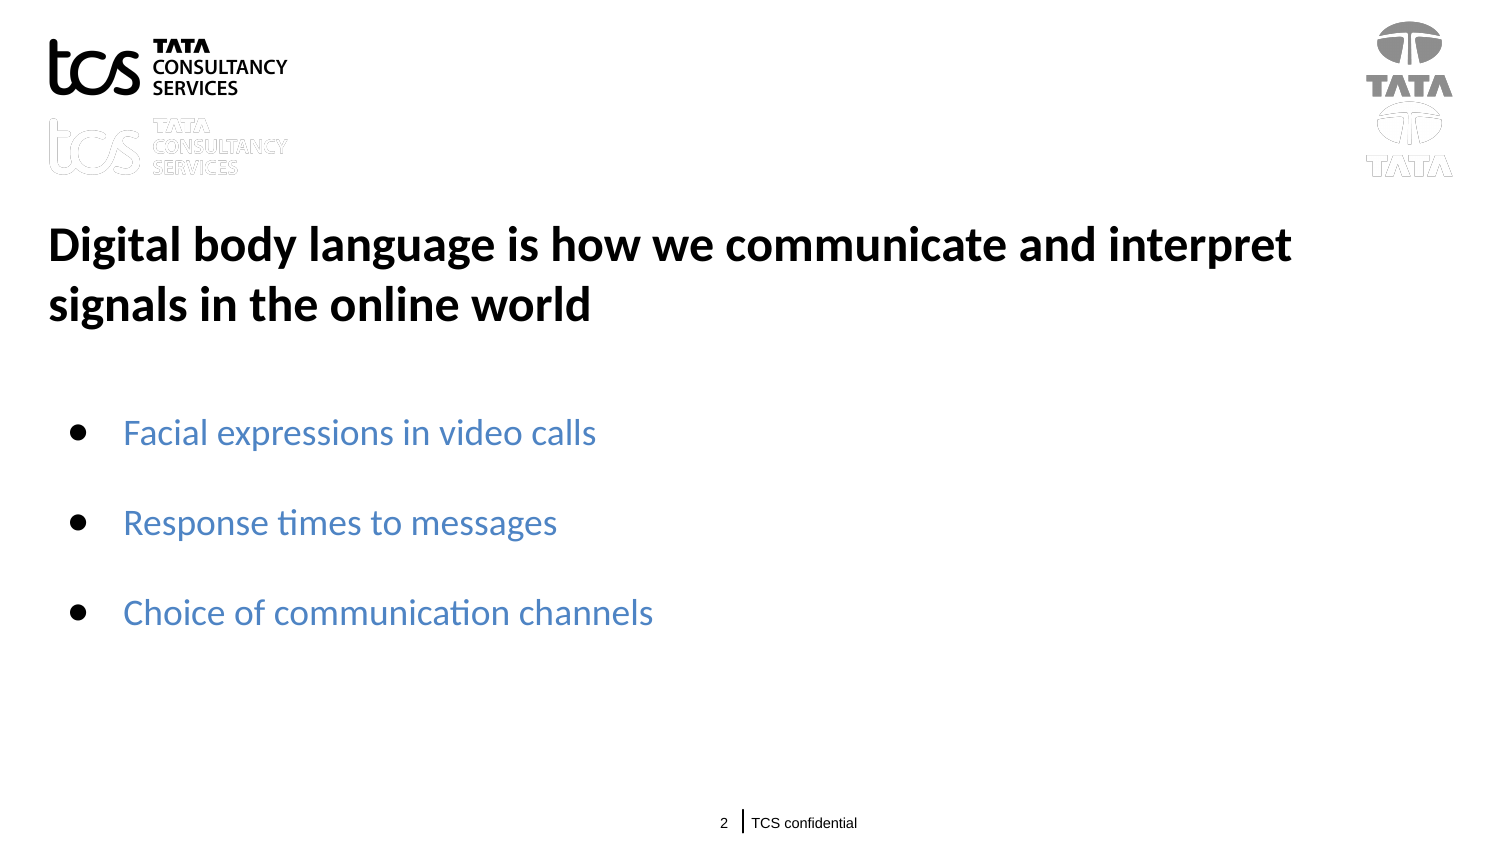

# Digital body language is how we communicate and interpret signals in the online world
Facial expressions in video calls

Response times to messages

Choice of communication channels

TCS confidential

2